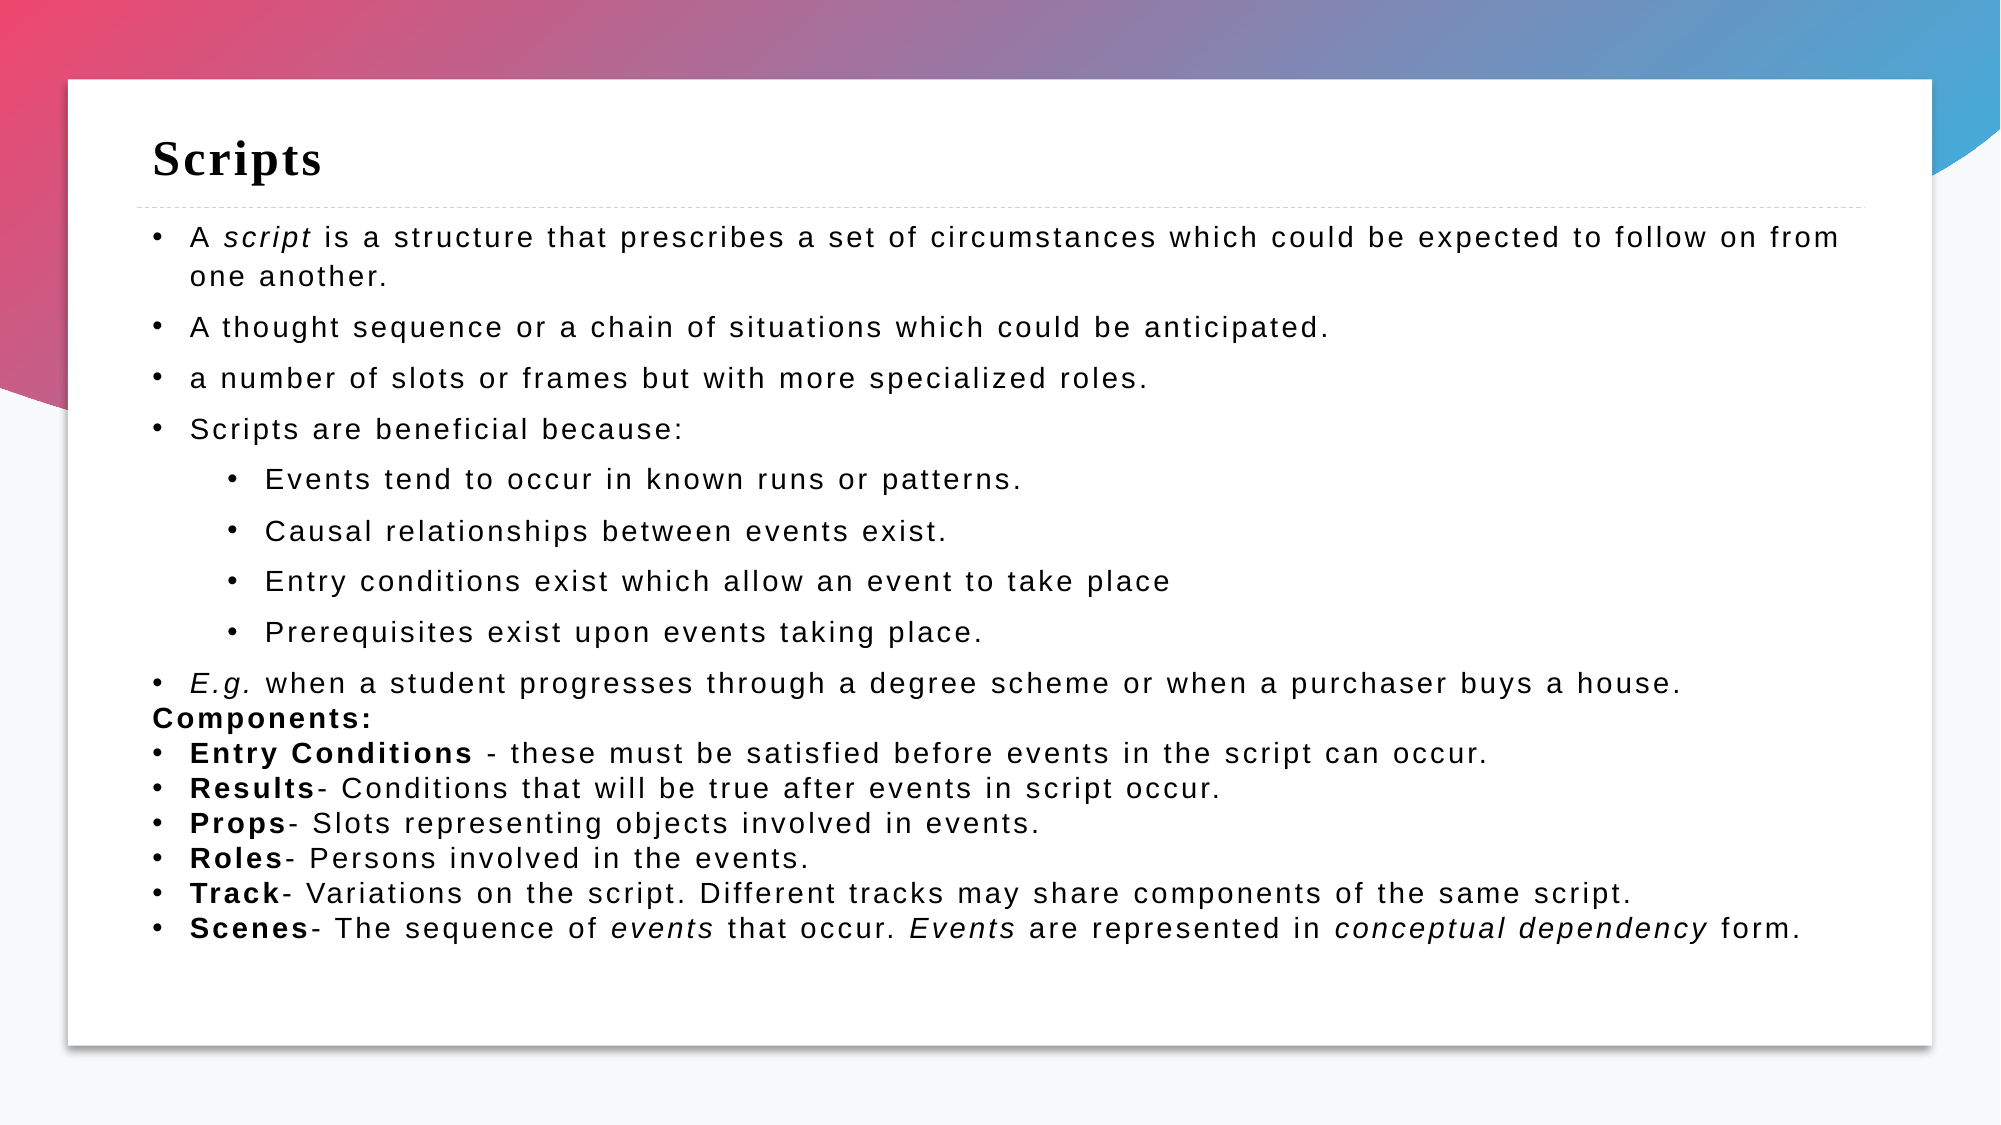

# Scripts
A script is a structure that prescribes a set of circumstances which could be expected to follow on from one another.
A thought sequence or a chain of situations which could be anticipated.
a number of slots or frames but with more specialized roles.
Scripts are beneficial because:
Events tend to occur in known runs or patterns.
Causal relationships between events exist.
Entry conditions exist which allow an event to take place
Prerequisites exist upon events taking place.
E.g. when a student progresses through a degree scheme or when a purchaser buys a house.
Components:
Entry Conditions - these must be satisfied before events in the script can occur.
Results- Conditions that will be true after events in script occur.
Props- Slots representing objects involved in events.
Roles- Persons involved in the events.
Track- Variations on the script. Different tracks may share components of the same script.
Scenes- The sequence of events that occur. Events are represented in conceptual dependency form.